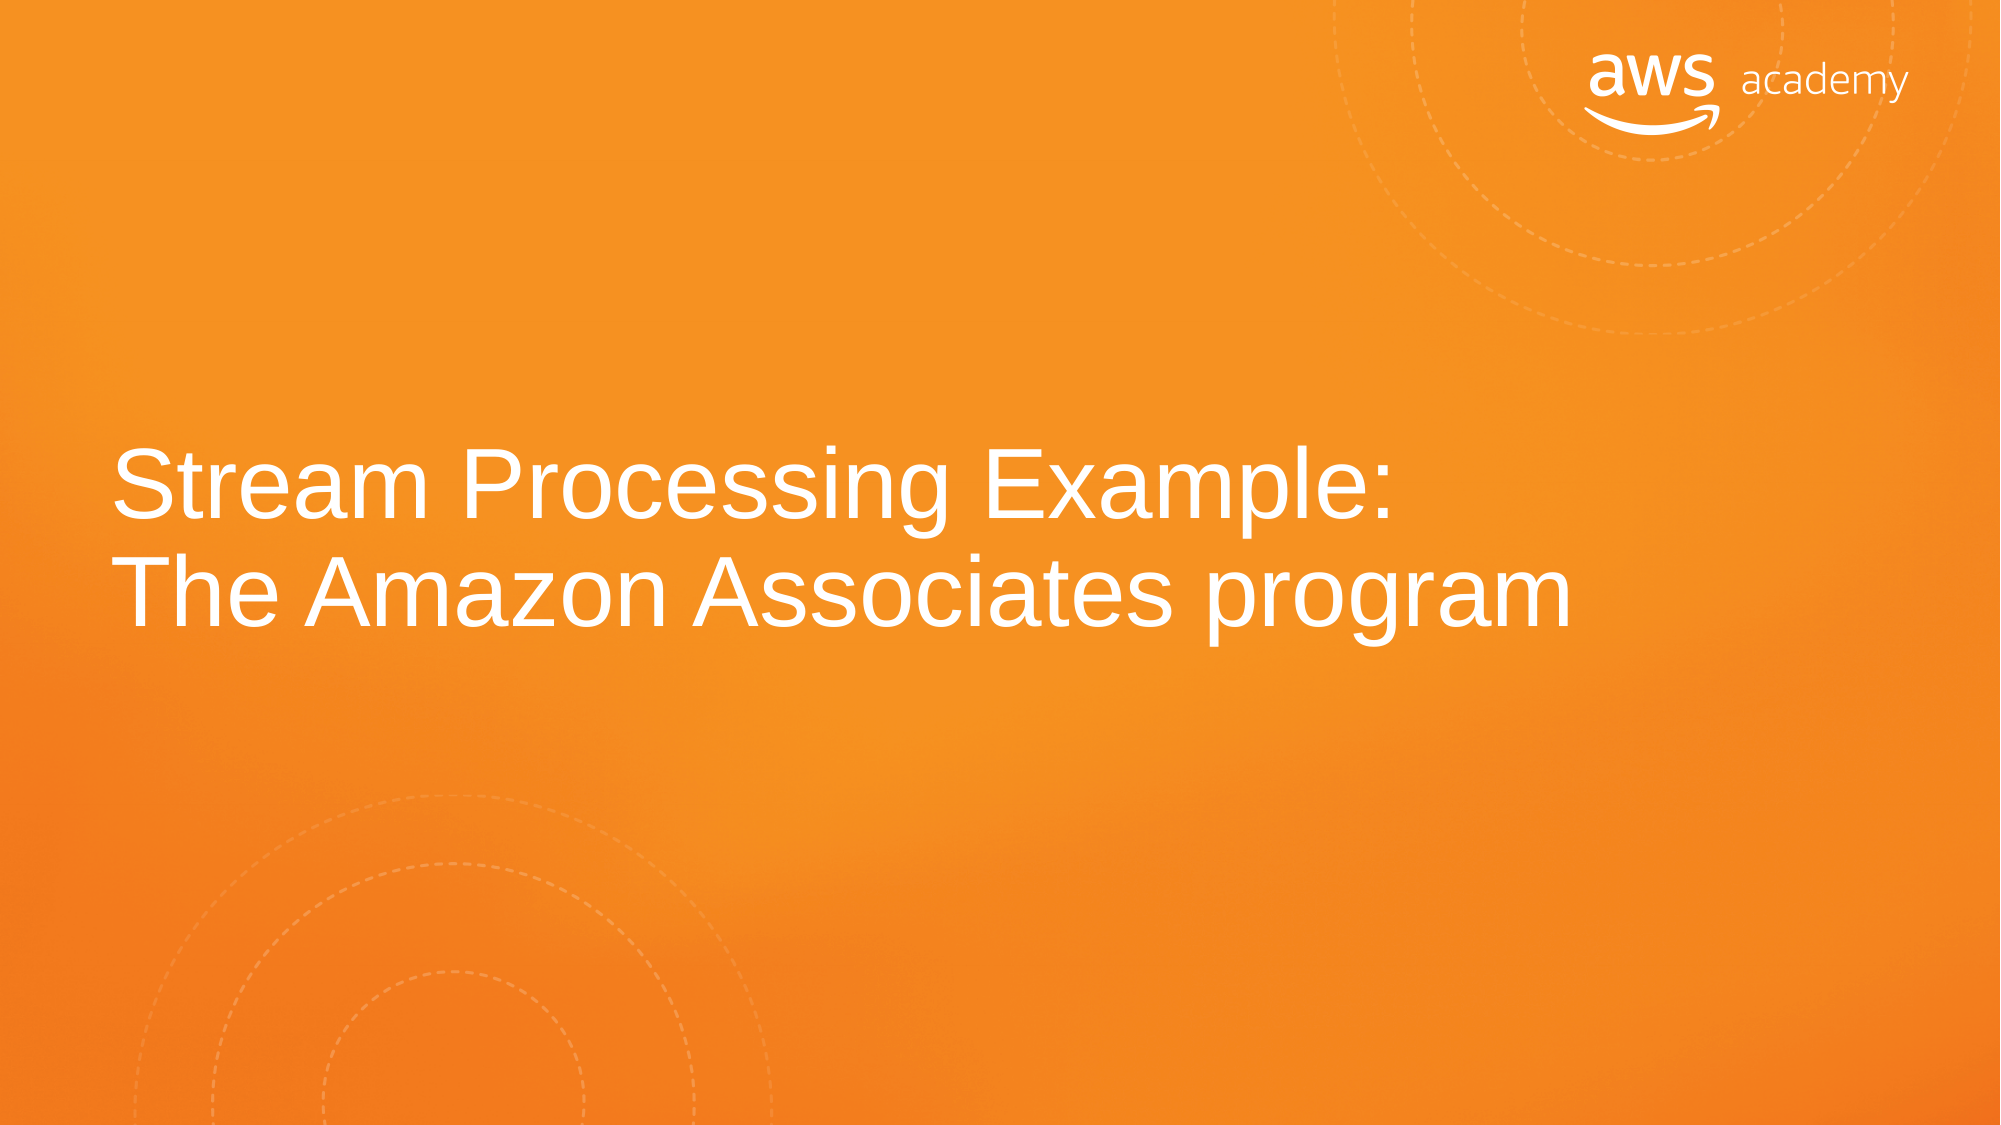

# Stream Processing Example: The Amazon Associates program